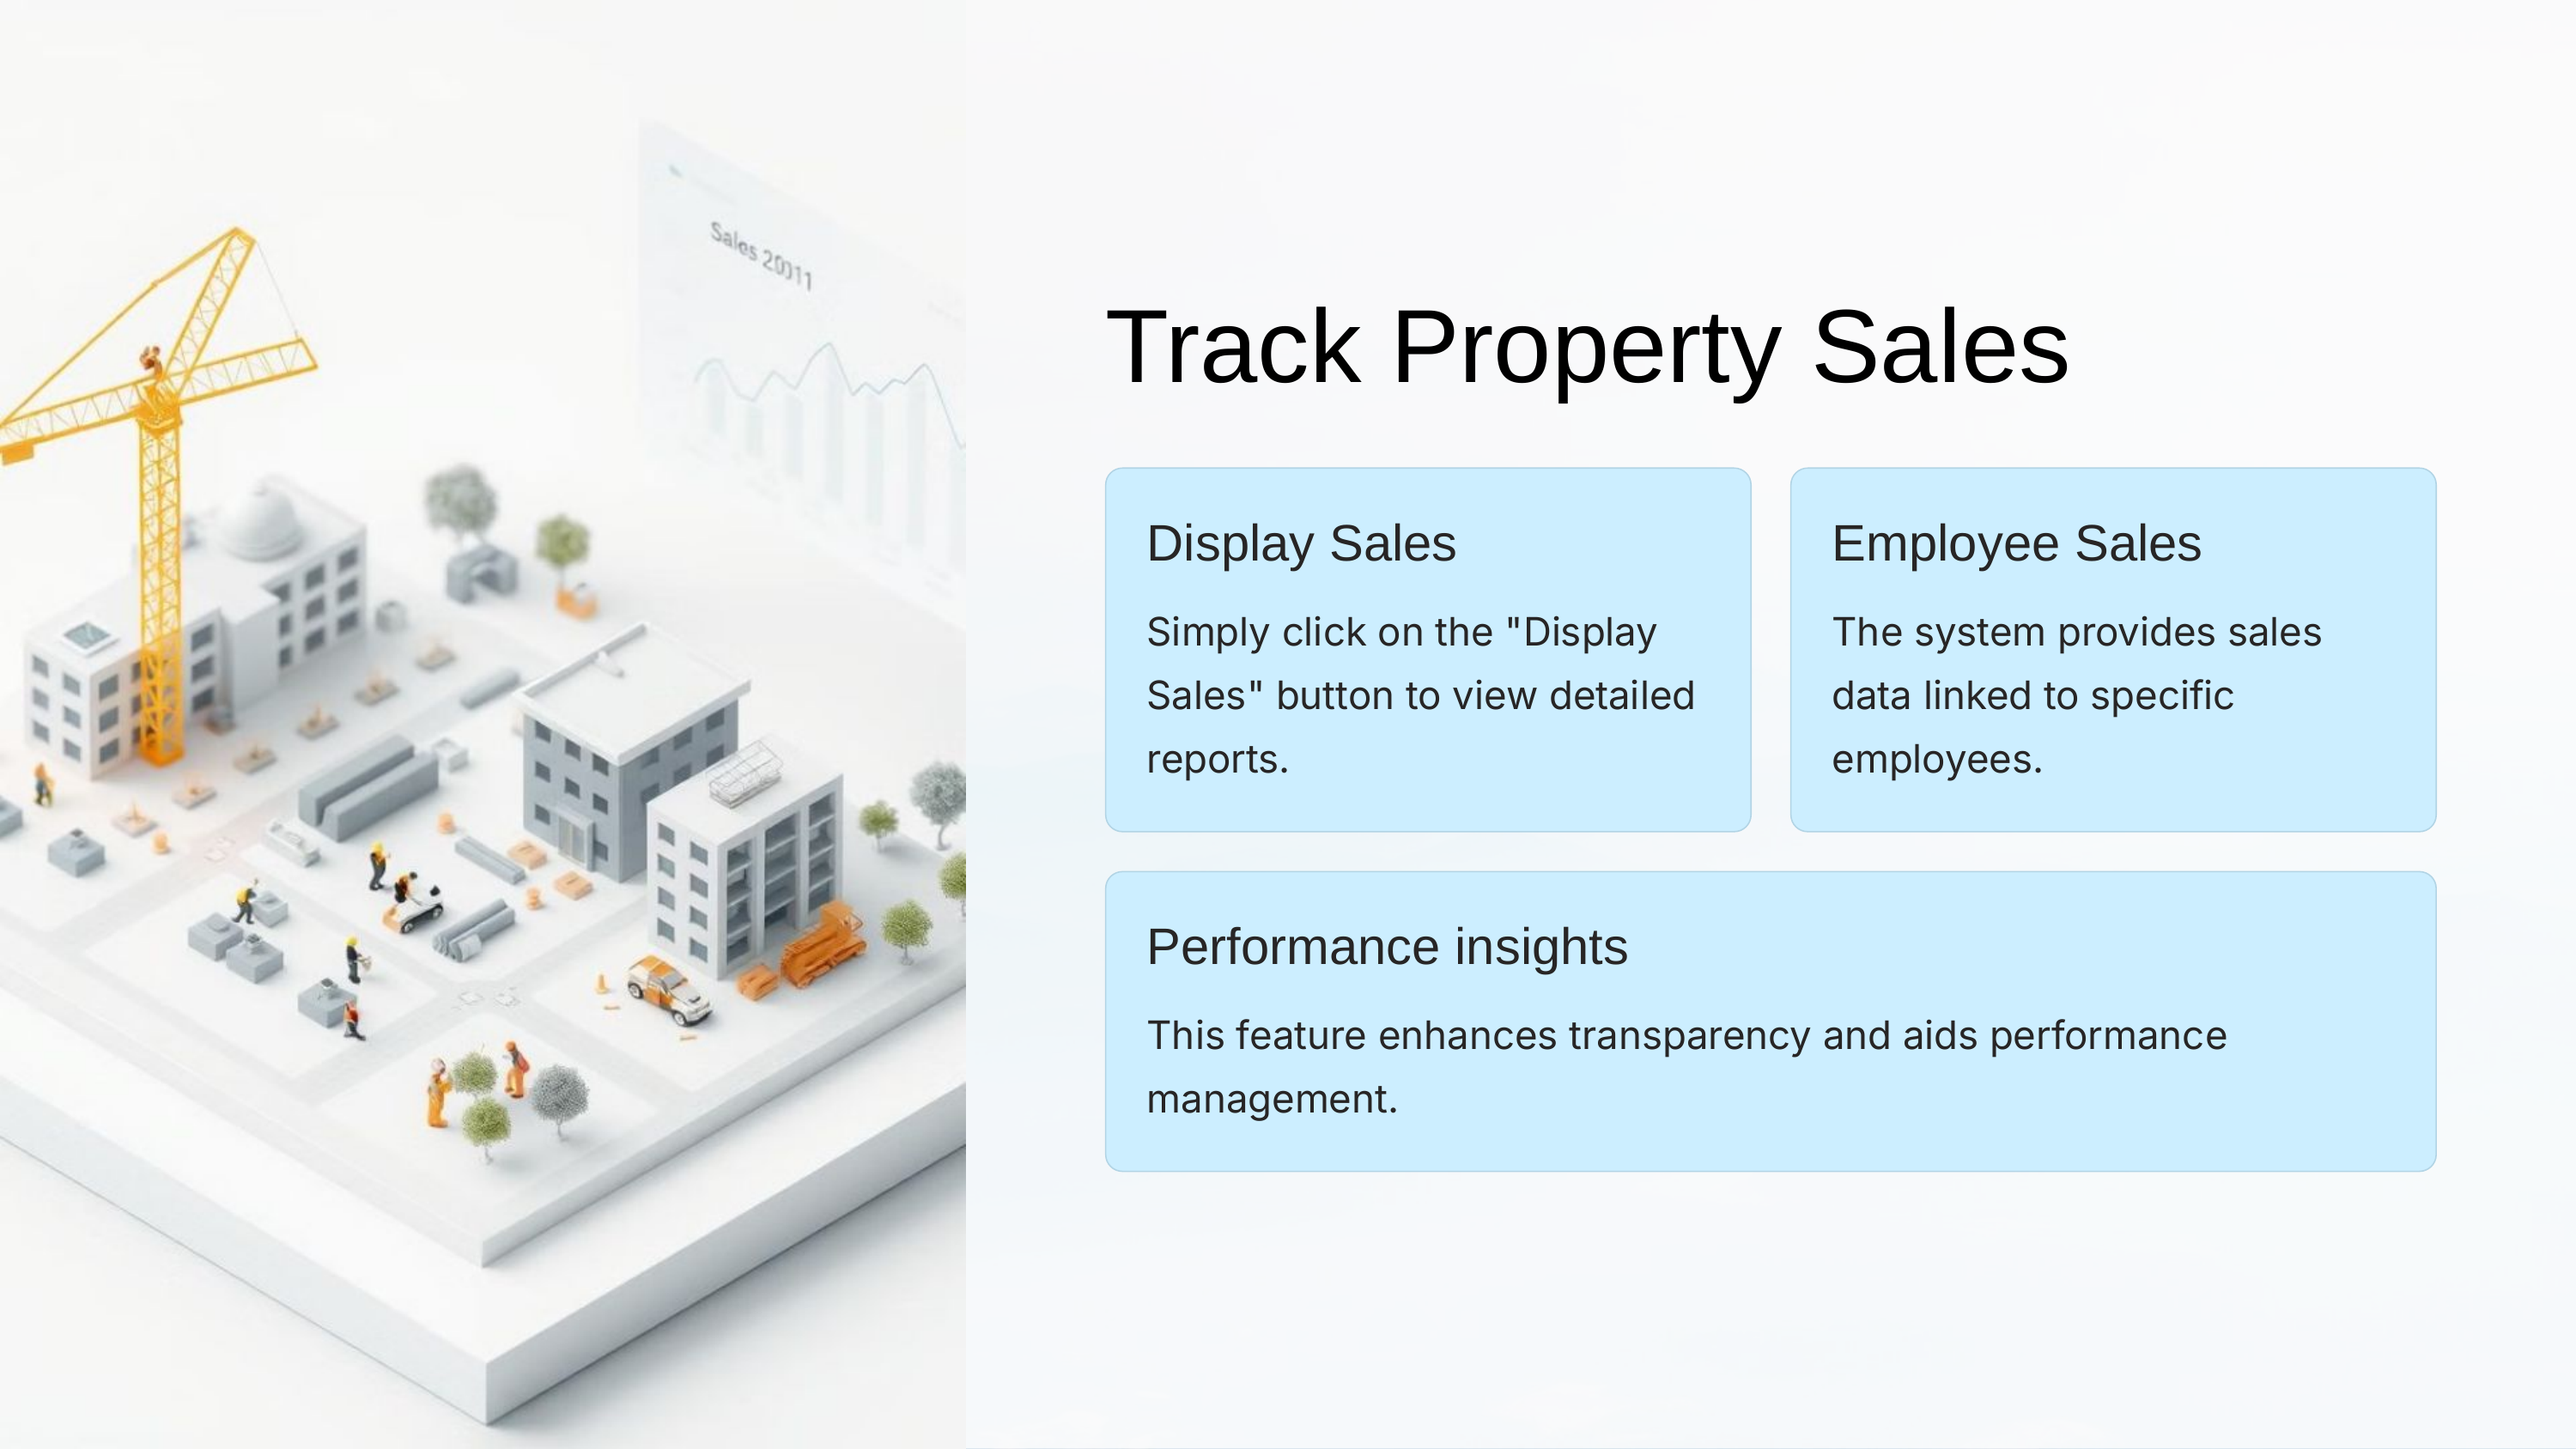

Track Property Sales

Display Sales

Employee Sales

Simply click on the "Display Sales" button to view detailed reports.

The system provides sales data linked to specific employees.

Performance insights

This feature enhances transparency and aids performance management.